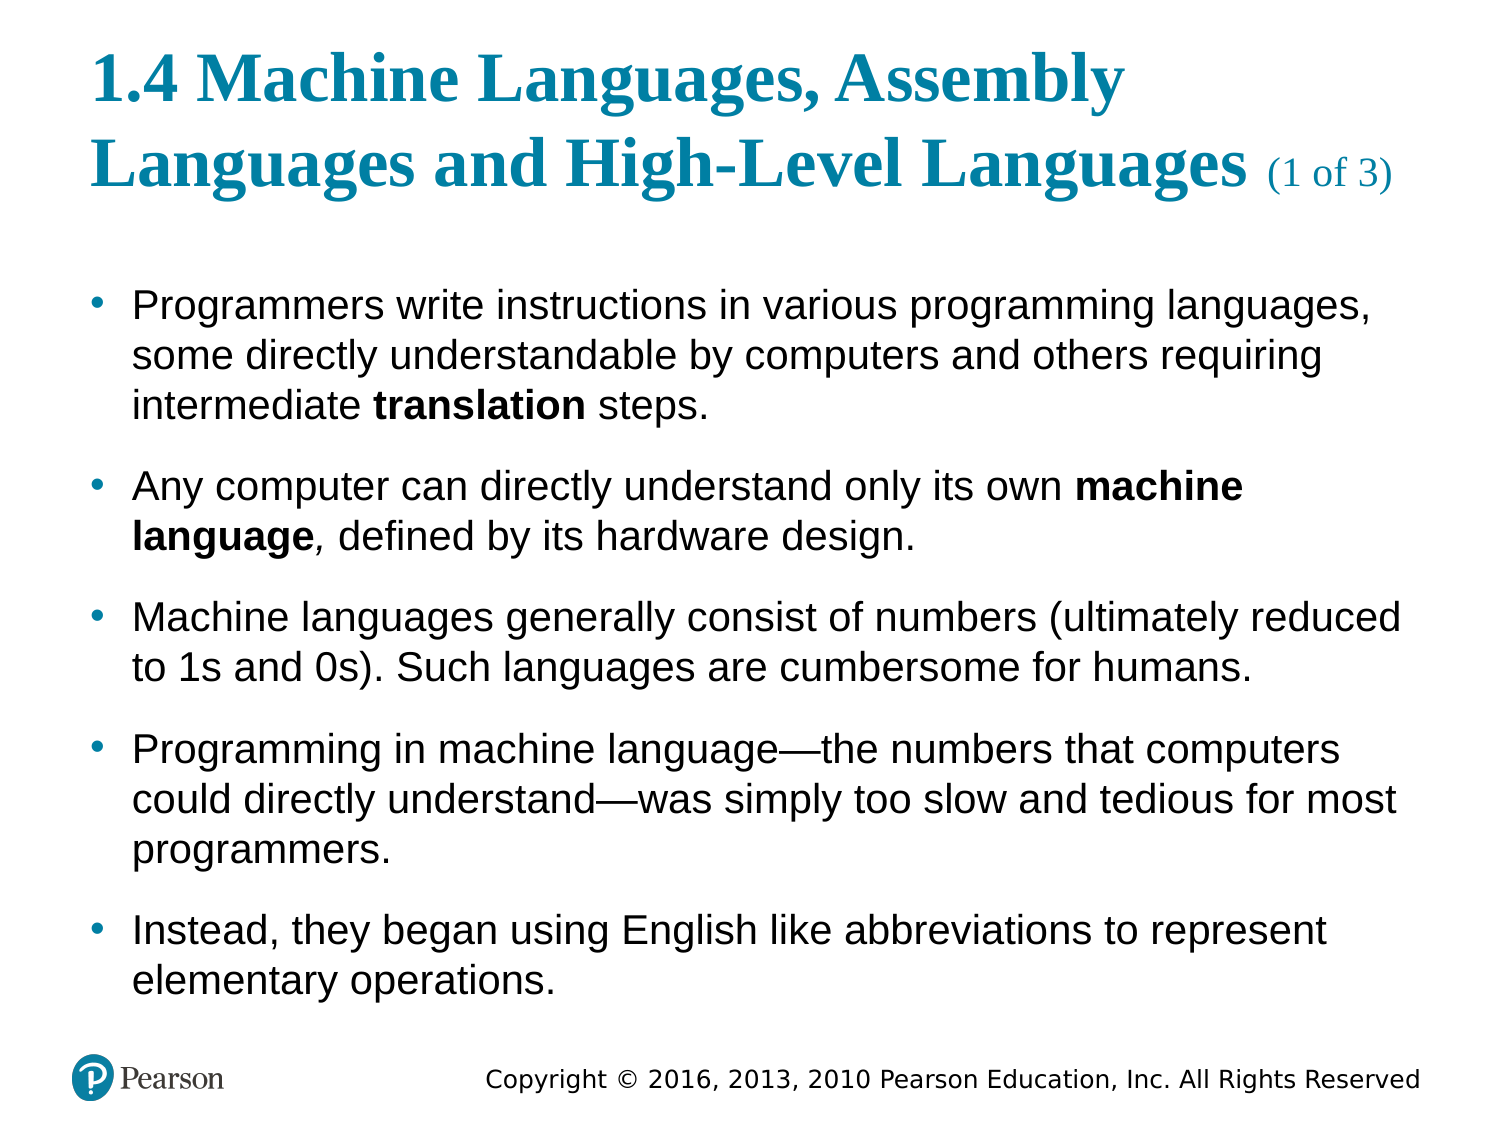

# 1.4 Machine Languages, Assembly Languages and High-Level Languages (1 of 3)
Programmers write instructions in various programming languages, some directly understandable by computers and others requiring intermediate translation steps.
Any computer can directly understand only its own machine language, defined by its hardware design.
Machine languages generally consist of numbers (ultimately reduced to 1s and 0s). Such languages are cumbersome for humans.
Programming in machine language—the numbers that computers could directly understand—was simply too slow and tedious for most programmers.
Instead, they began using English like abbreviations to represent elementary operations.